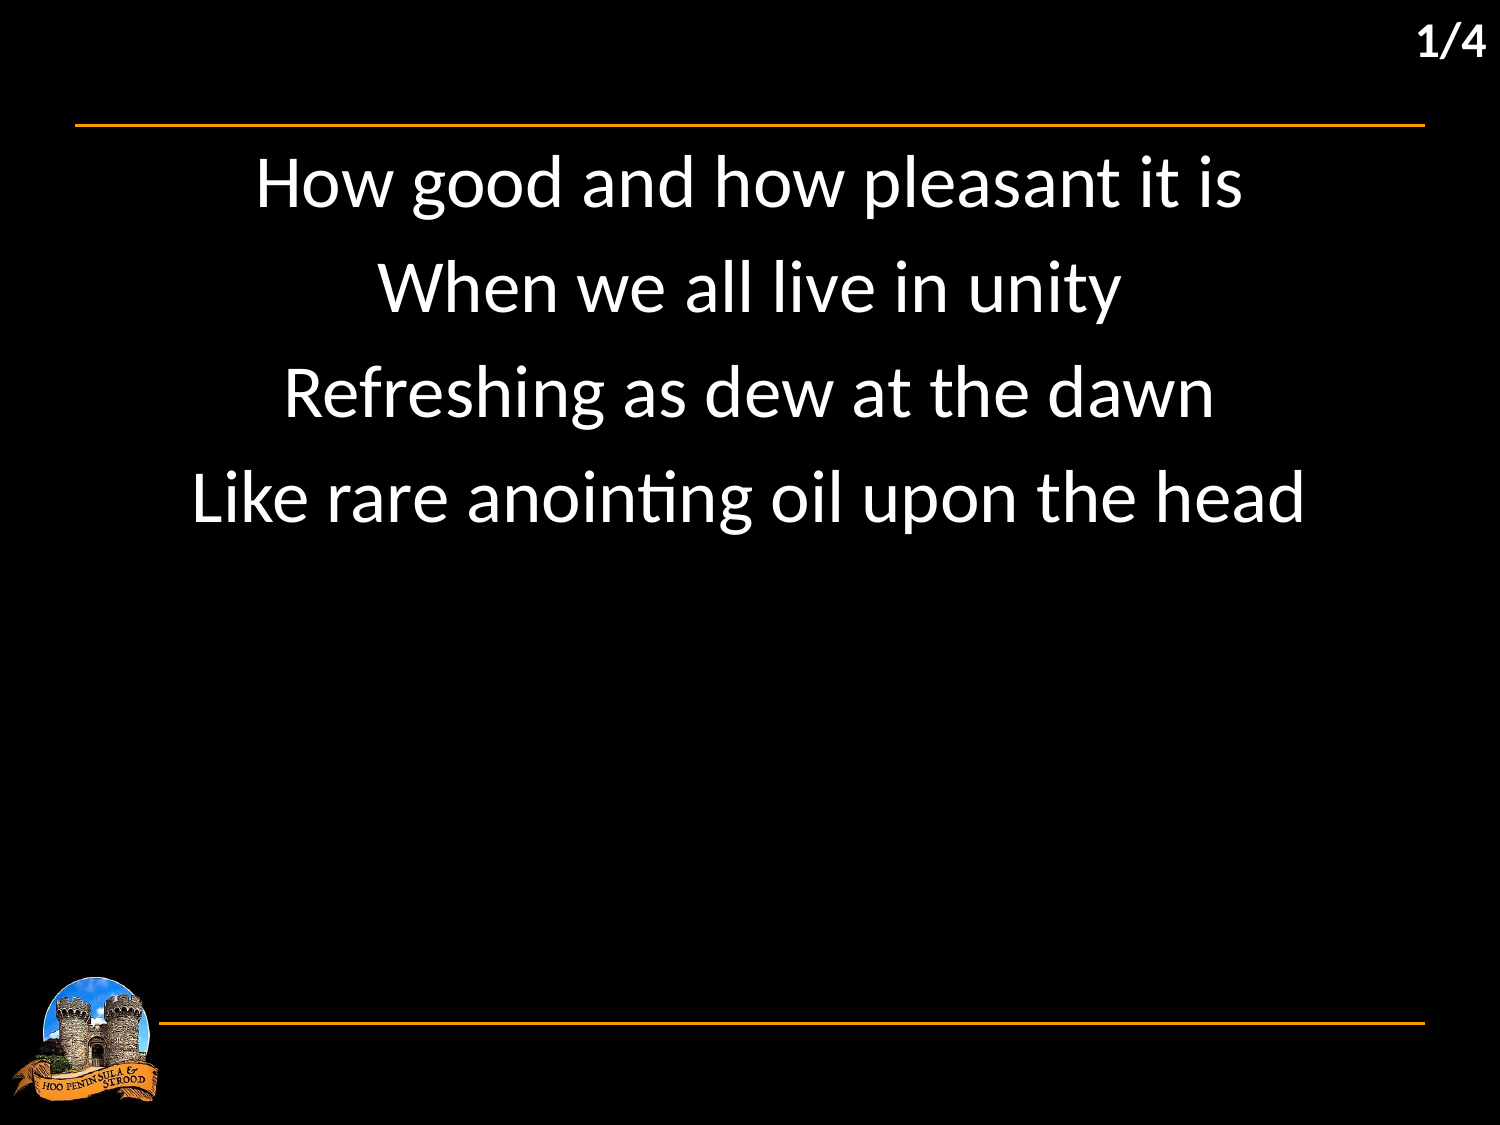

1/4
How good and how pleasant it is
When we all live in unity
Refreshing as dew at the dawn
Like rare anointing oil upon the head